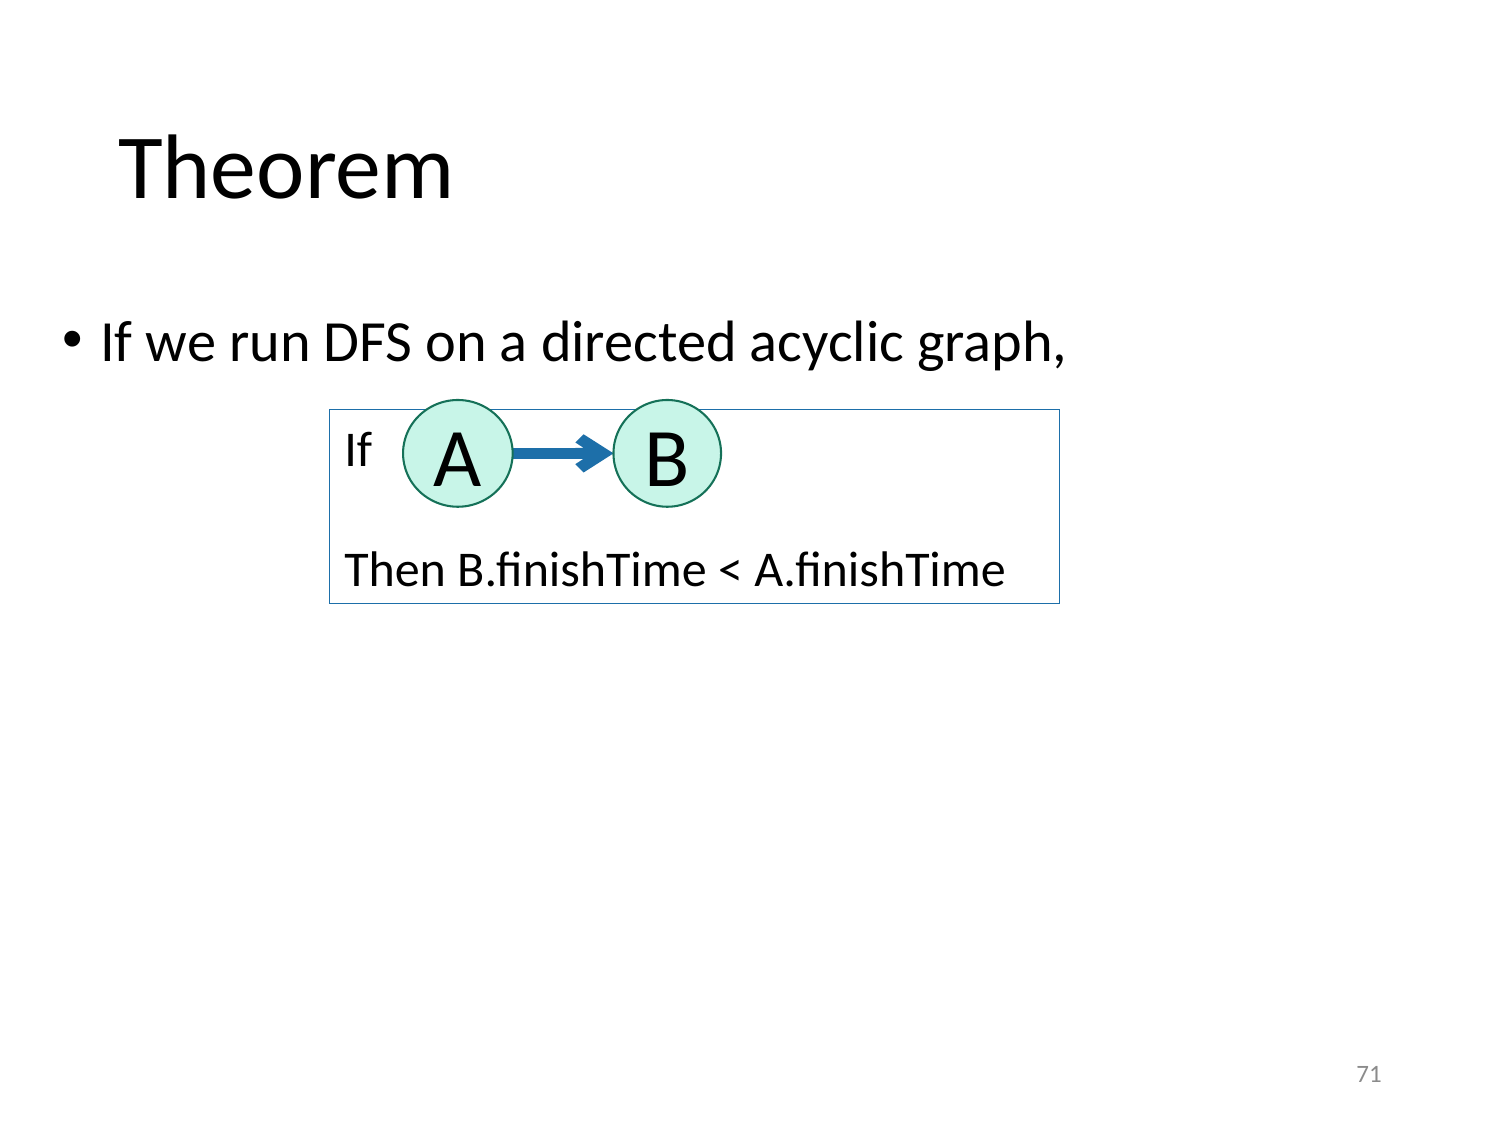

# Theorem
If we run DFS on a directed acyclic graph,
A
B
If

Then B.finishTime < A.finishTime
71